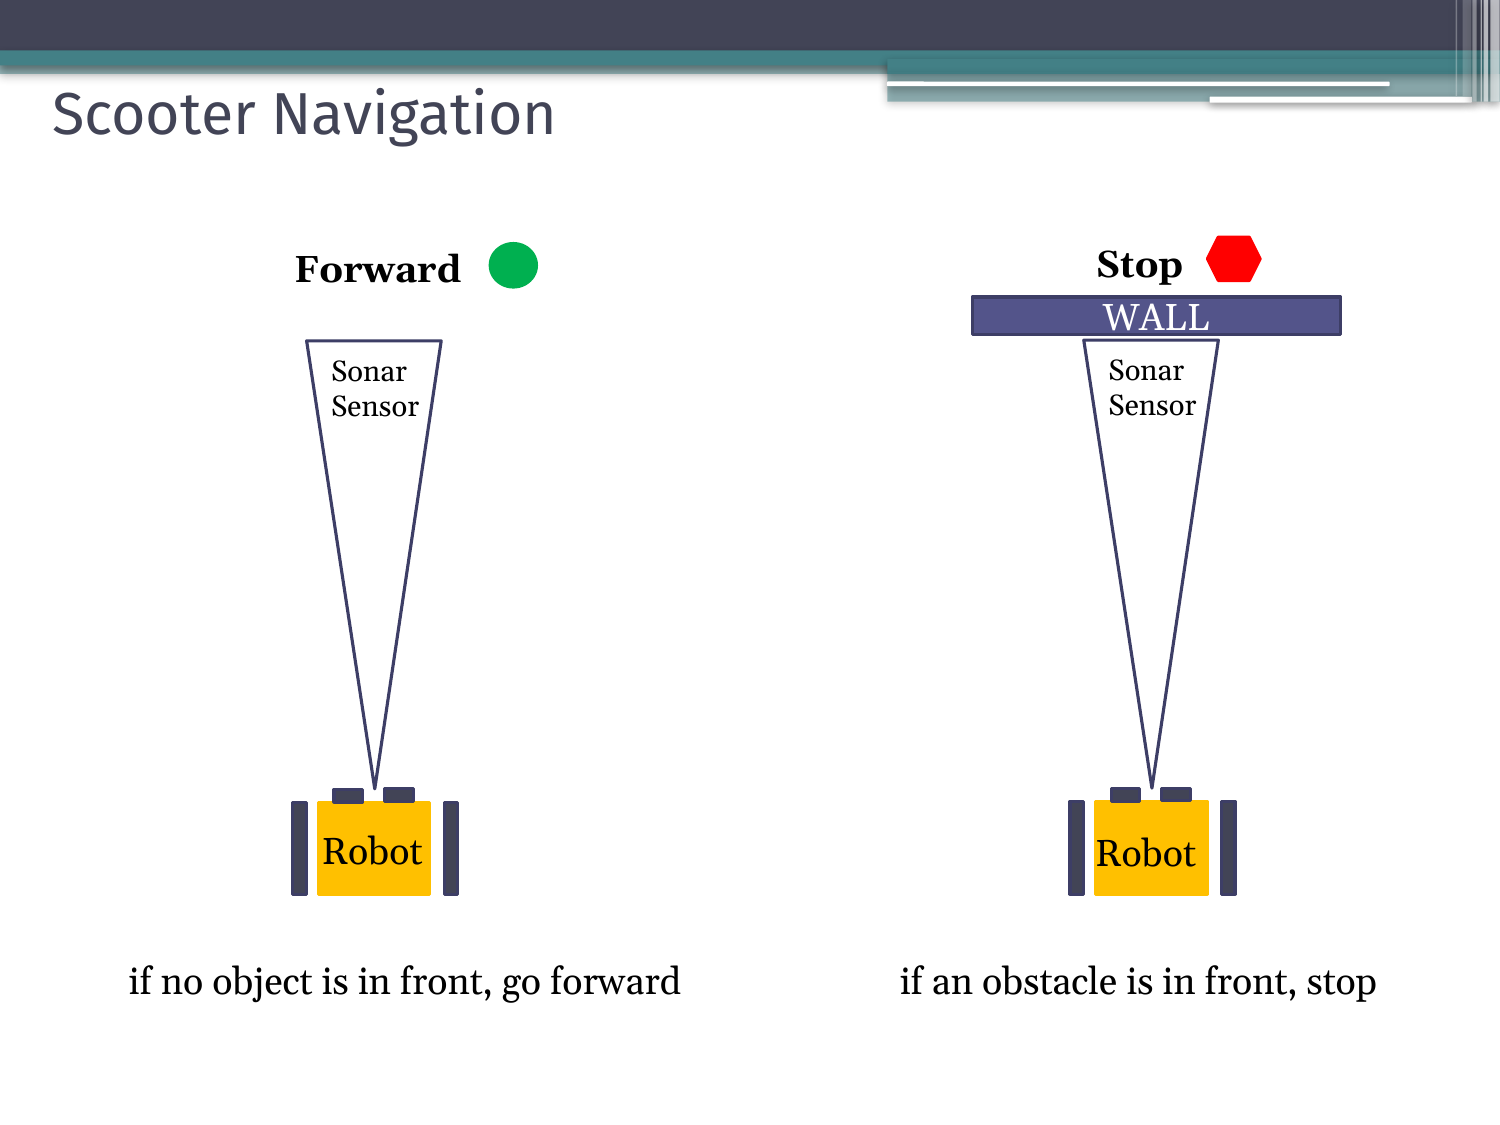

# Scooter Navigation
Stop
Forward

WALL

Sonar
Sensor
Sonar
Sensor

Robot
Robot
 if no object is in front, go forward
 if an obstacle is in front, stop